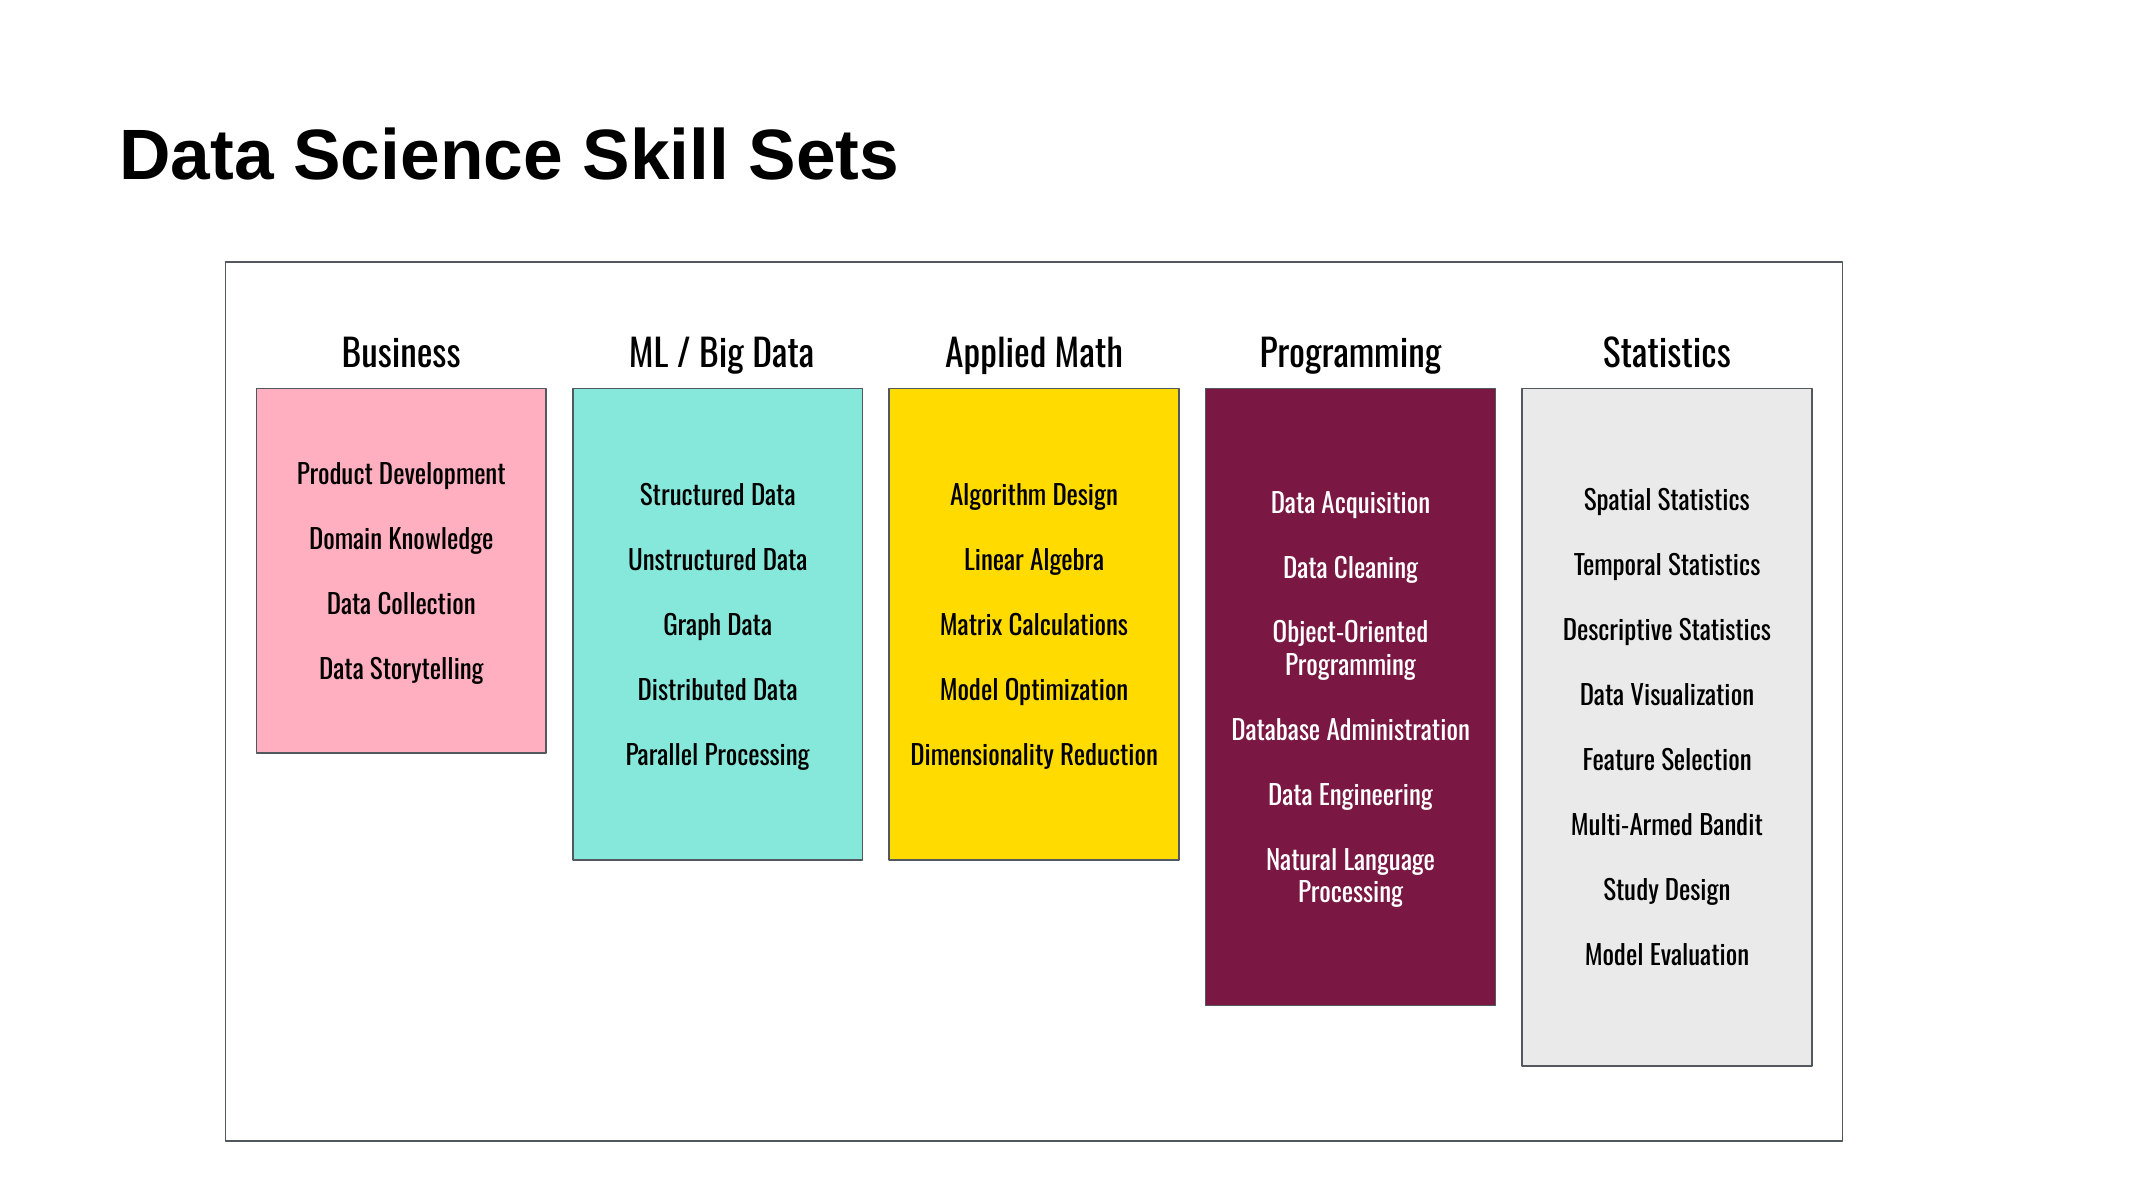

# Data Science Skill Sets

Business
ML / Big Data
Applied Math
Programming
Statistics

Data Acquisition
Data Cleaning
Object-Oriented Programming
Database Administration
Data Engineering
Natural Language Processing

Spatial Statistics
Temporal Statistics
Descriptive Statistics
Data Visualization
Feature Selection
Multi-Armed Bandit
Study Design
Model Evaluation

Structured Data
Unstructured Data
Graph Data
Distributed Data
Parallel Processing

Algorithm Design
Linear Algebra
Matrix Calculations
Model Optimization
Dimensionality Reduction

Product Development
Domain Knowledge
Data Collection
Data Storytelling